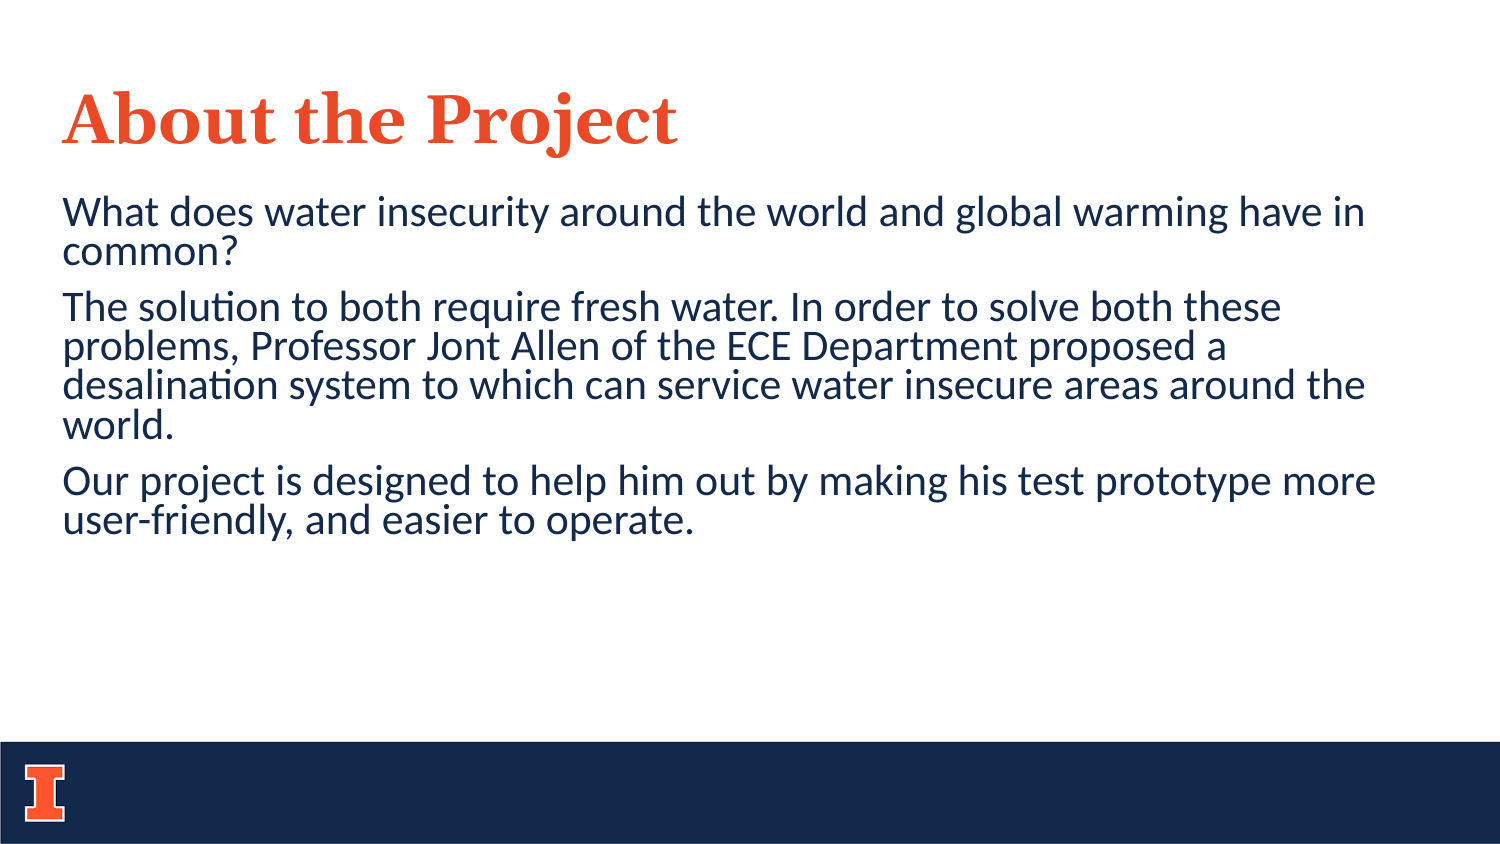

About the Project
What does water insecurity around the world and global warming have in common?
The solution to both require fresh water. In order to solve both these problems, Professor Jont Allen of the ECE Department proposed a desalination system to which can service water insecure areas around the world.
Our project is designed to help him out by making his test prototype more user-friendly, and easier to operate.